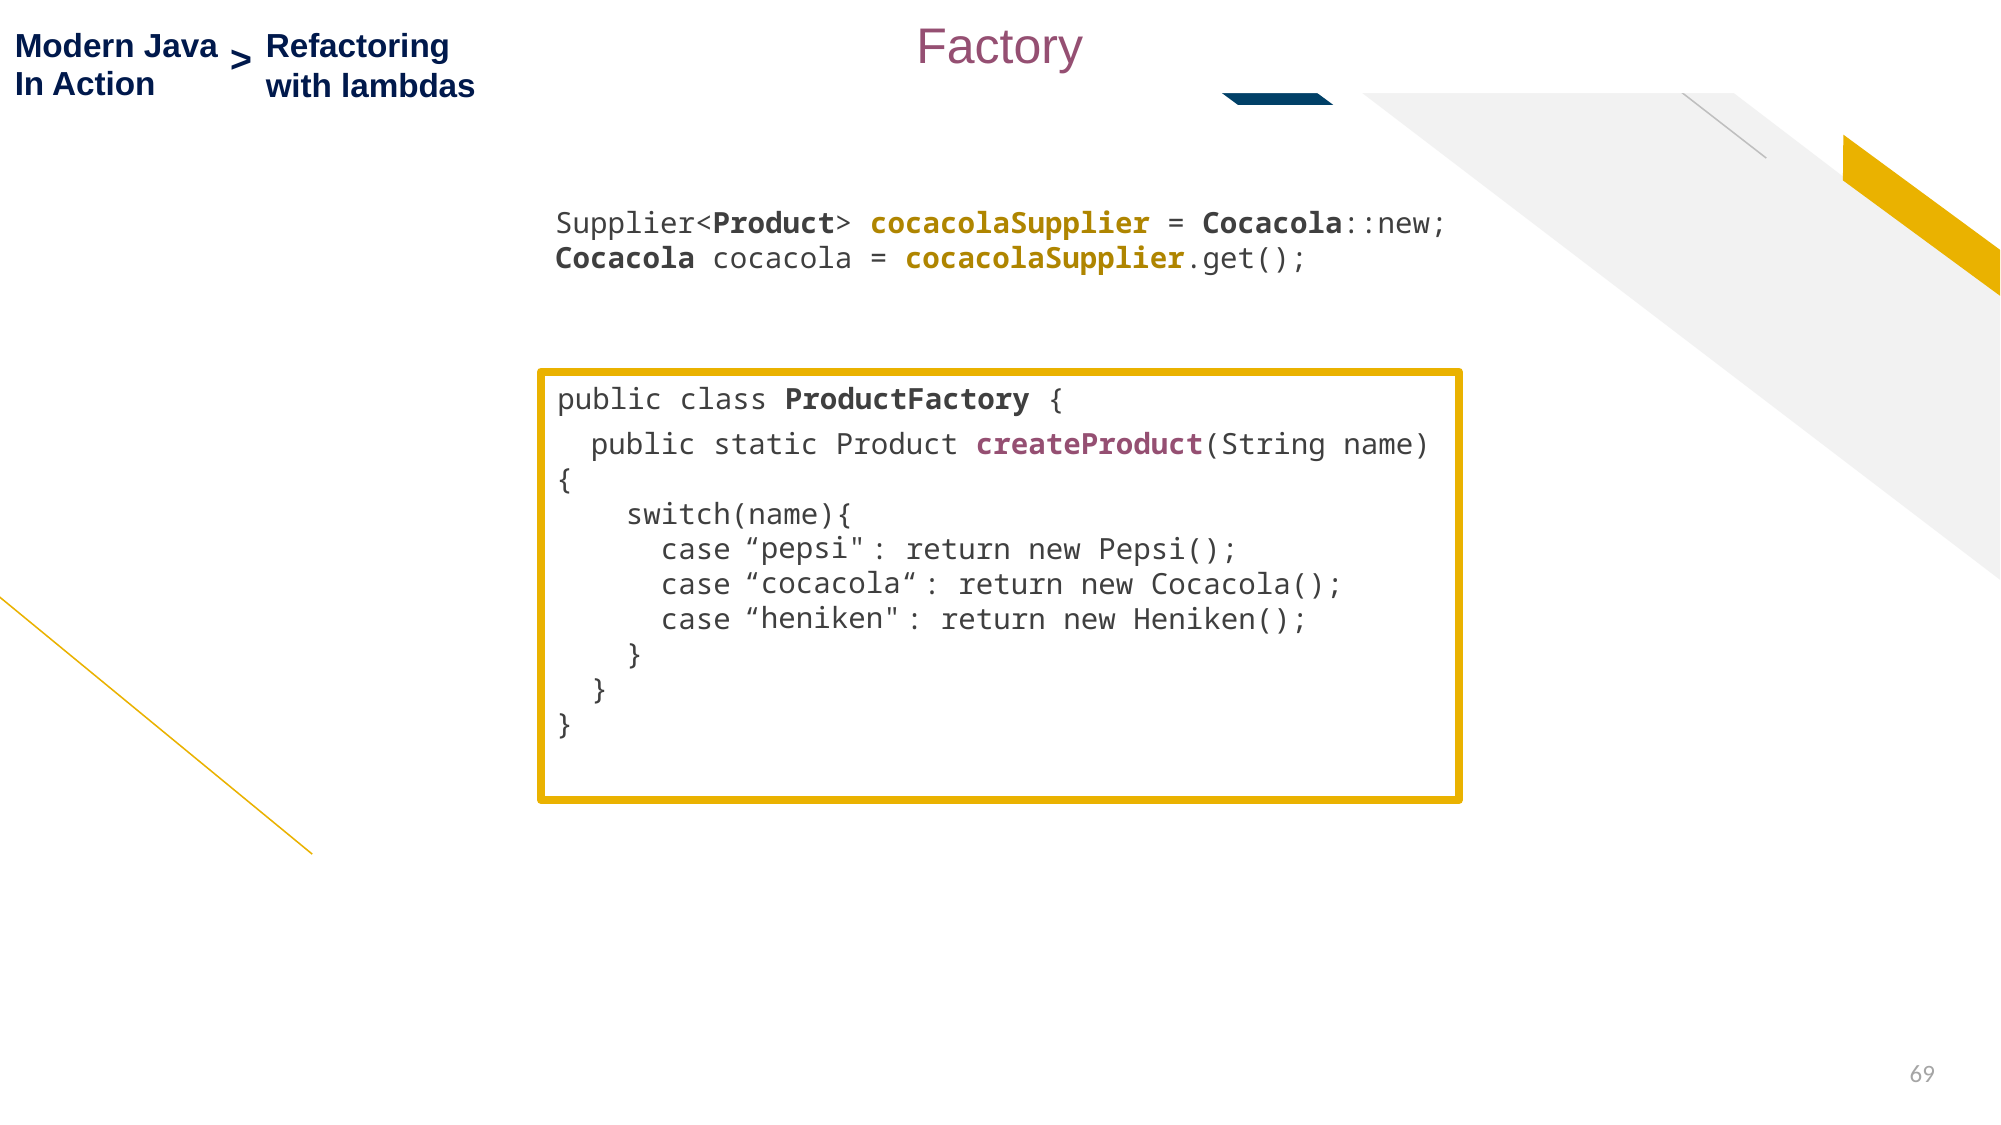

Factory
Modern Java
Refactoring
with lambdas

>
In Action
Supplier<Product> cocacolaSupplier = Cocacola::new;
Cocacola cocacola = cocacolaSupplier.get();

public class ProductFactory {
  public static Product createProduct(String name) {
    switch(name){
      case        : return new Pepsi();
      case           : return new Cocacola();
      case          : return new Heniken();
    }
  }
}
“pepsi"
“cocacola“
“heniken"
69